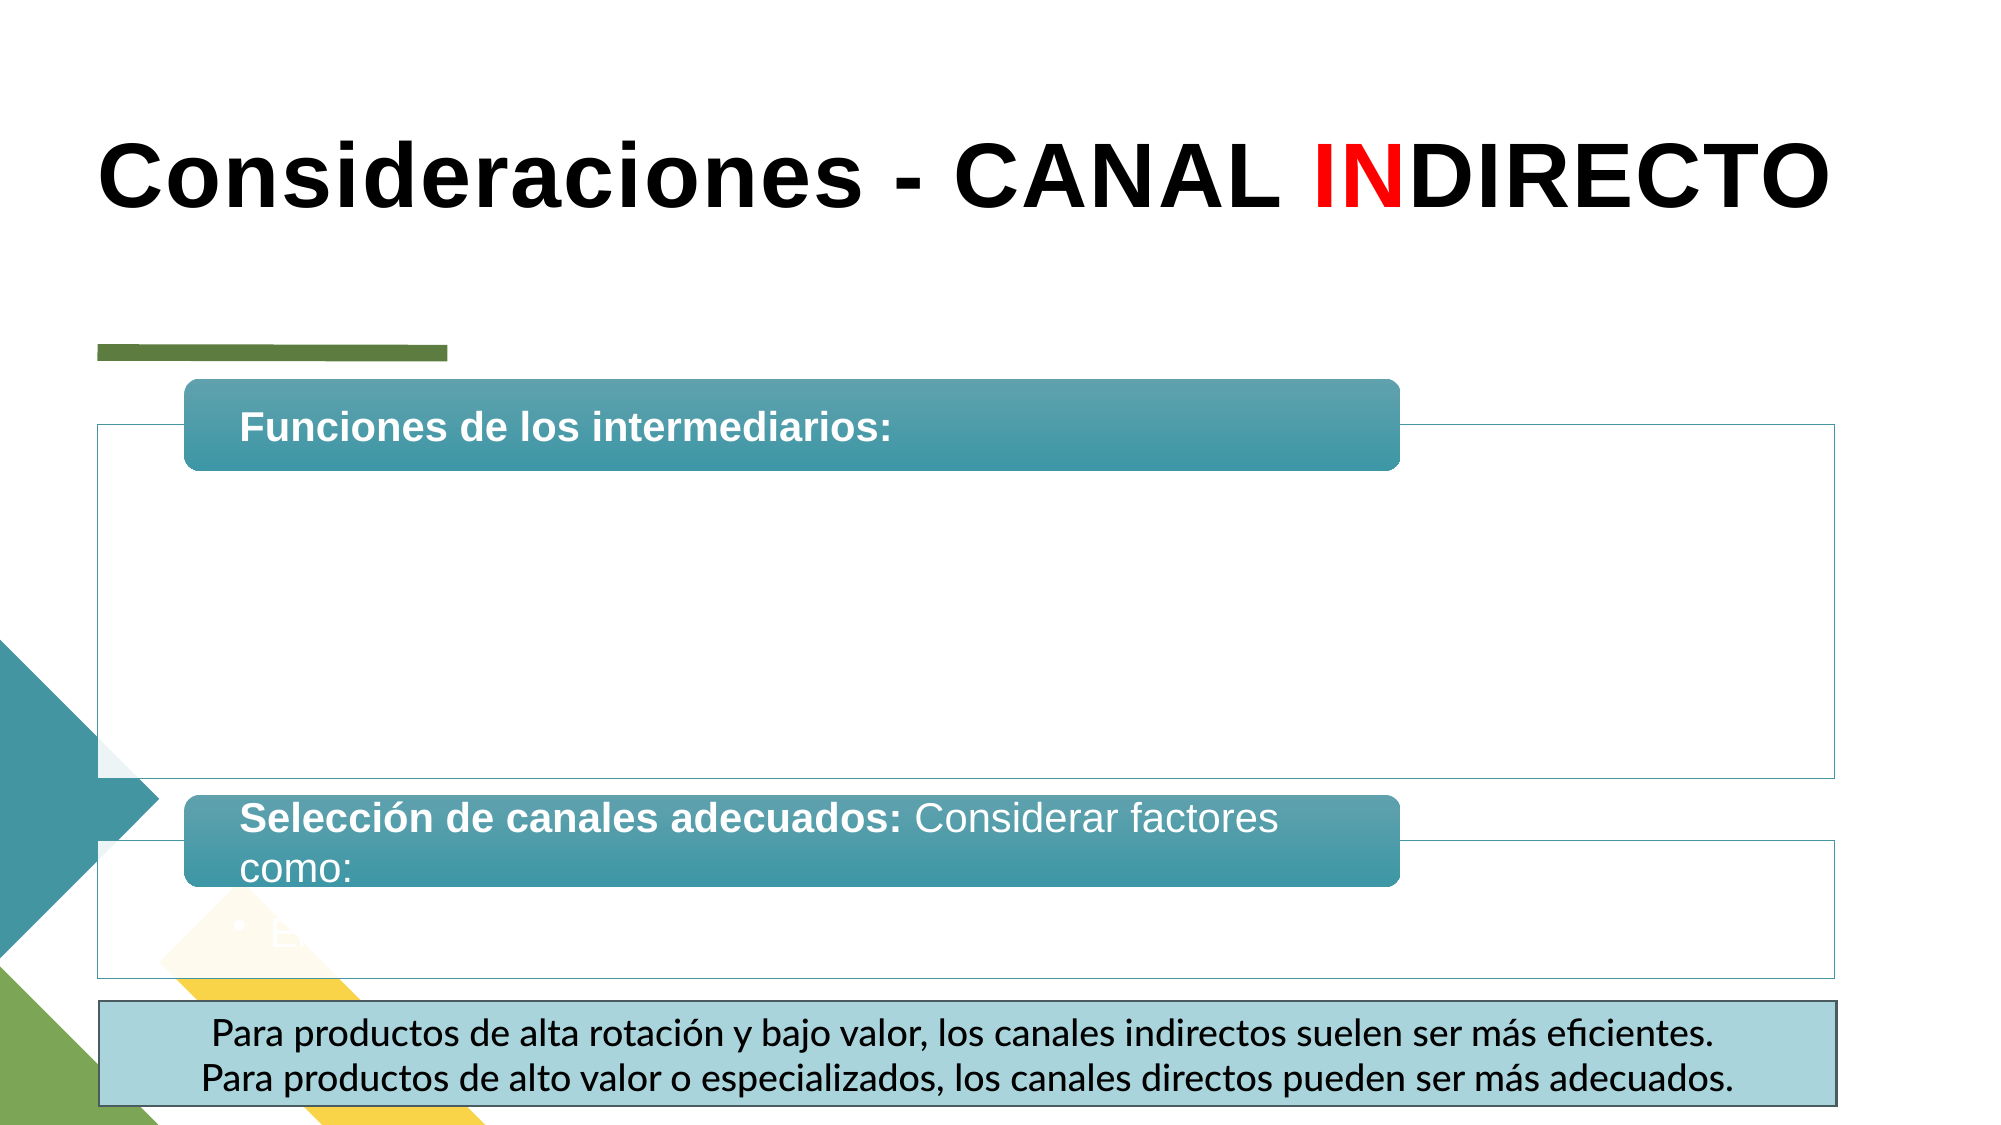

Consideraciones - CANAL INDIRECTO
Ayudan a que mis productos lleguen a más mercados.
Almacenan mis  productos y tienen disponibilidad inmediata.
Ayudan en la promoción de productos a través de publicidad y descuentos.
Venden directamente al consumidor.
Dan atención al cliente después de la venta.
Funciones de los intermediarios:
El tipo de producto, mercado objetivo, cobertura geográfica, costos.
Selección de canales adecuados: Considerar factores como:
Para productos de alta rotación y bajo valor, los canales indirectos suelen ser más eficientes.
Para productos de alto valor o especializados, los canales directos pueden ser más adecuados.